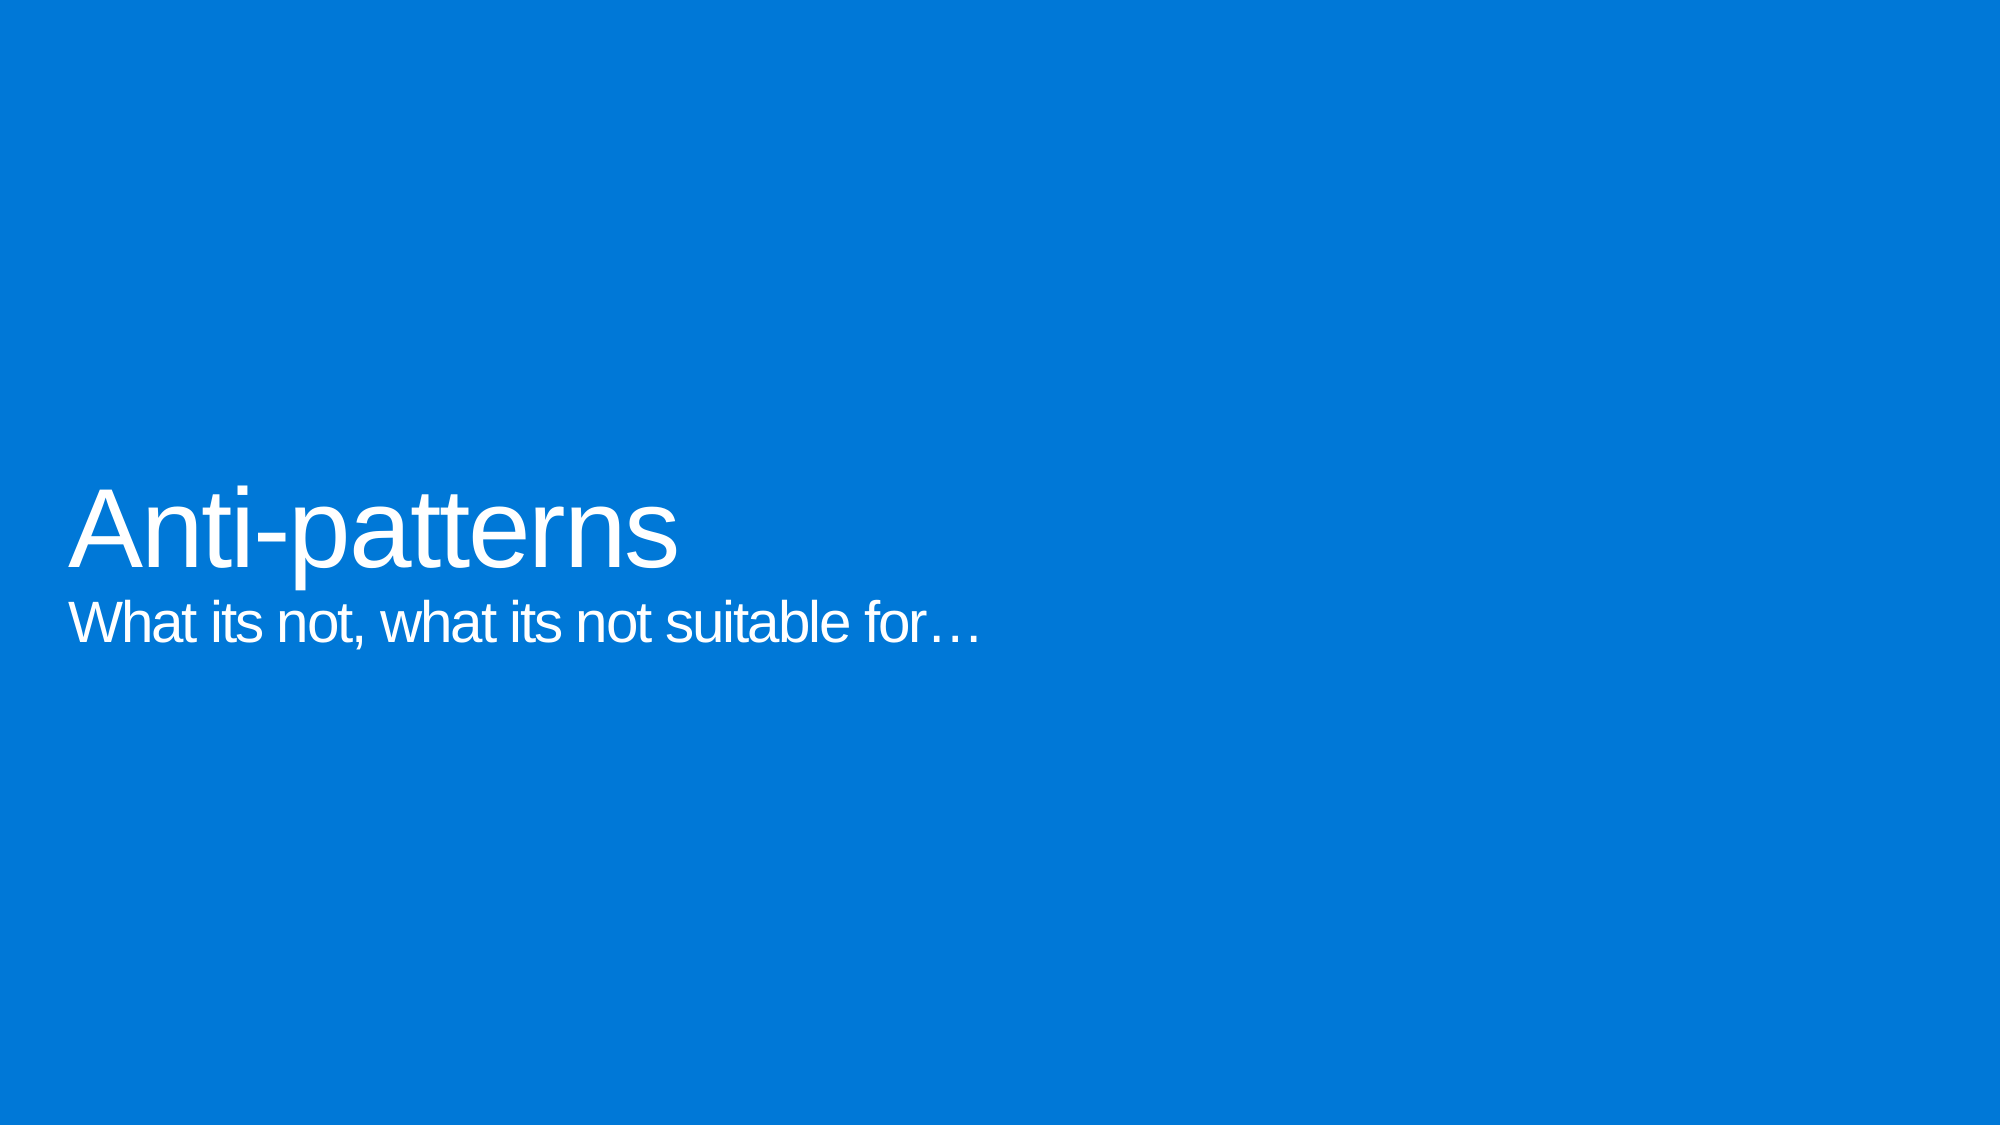

# Anti-patterns What its not, what its not suitable for…